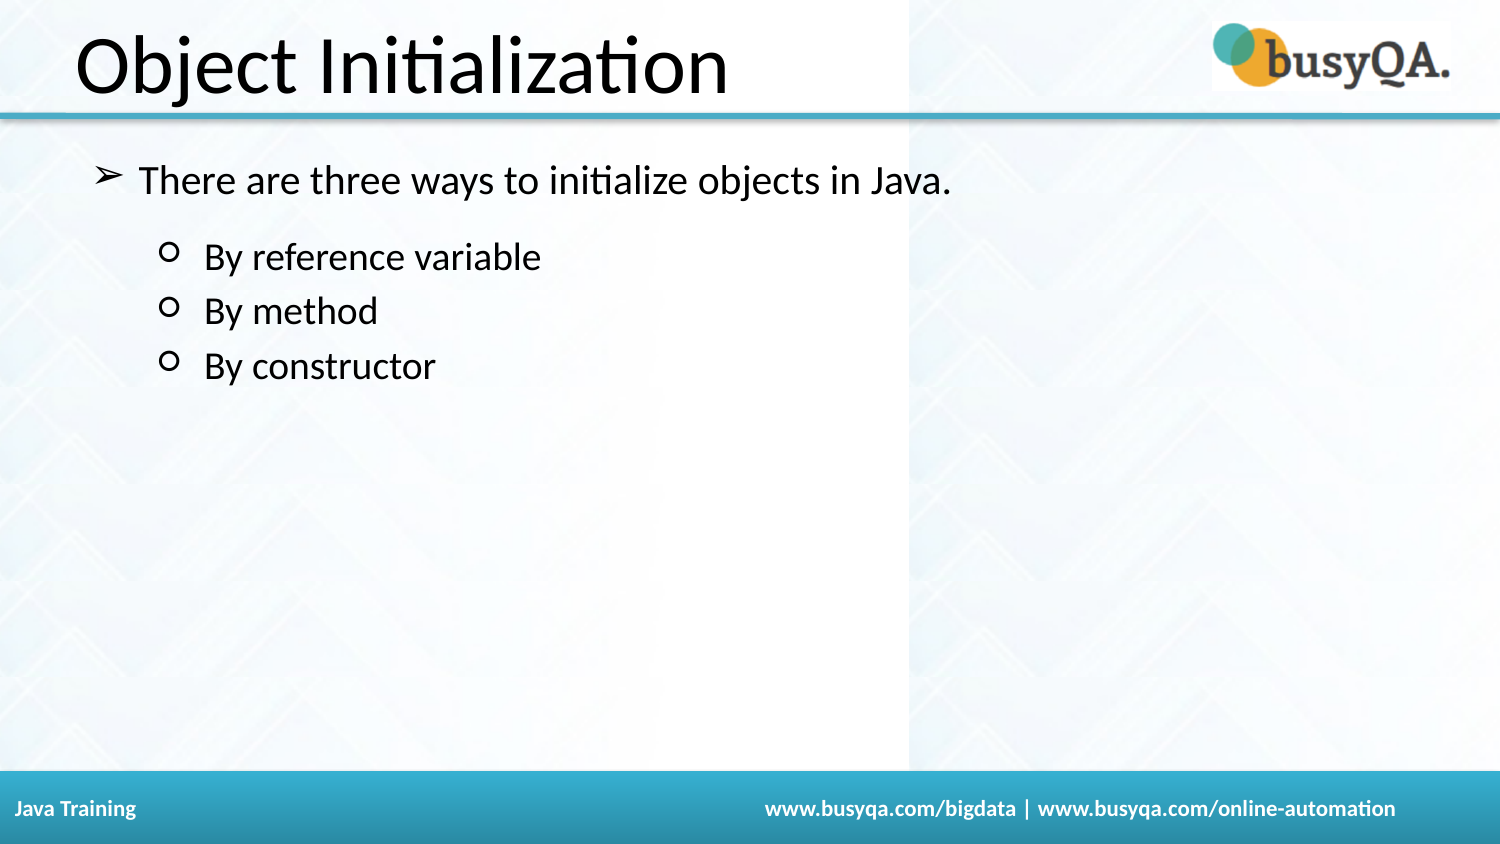

Object Initialization
There are three ways to initialize objects in Java.
By reference variable
By method
By constructor